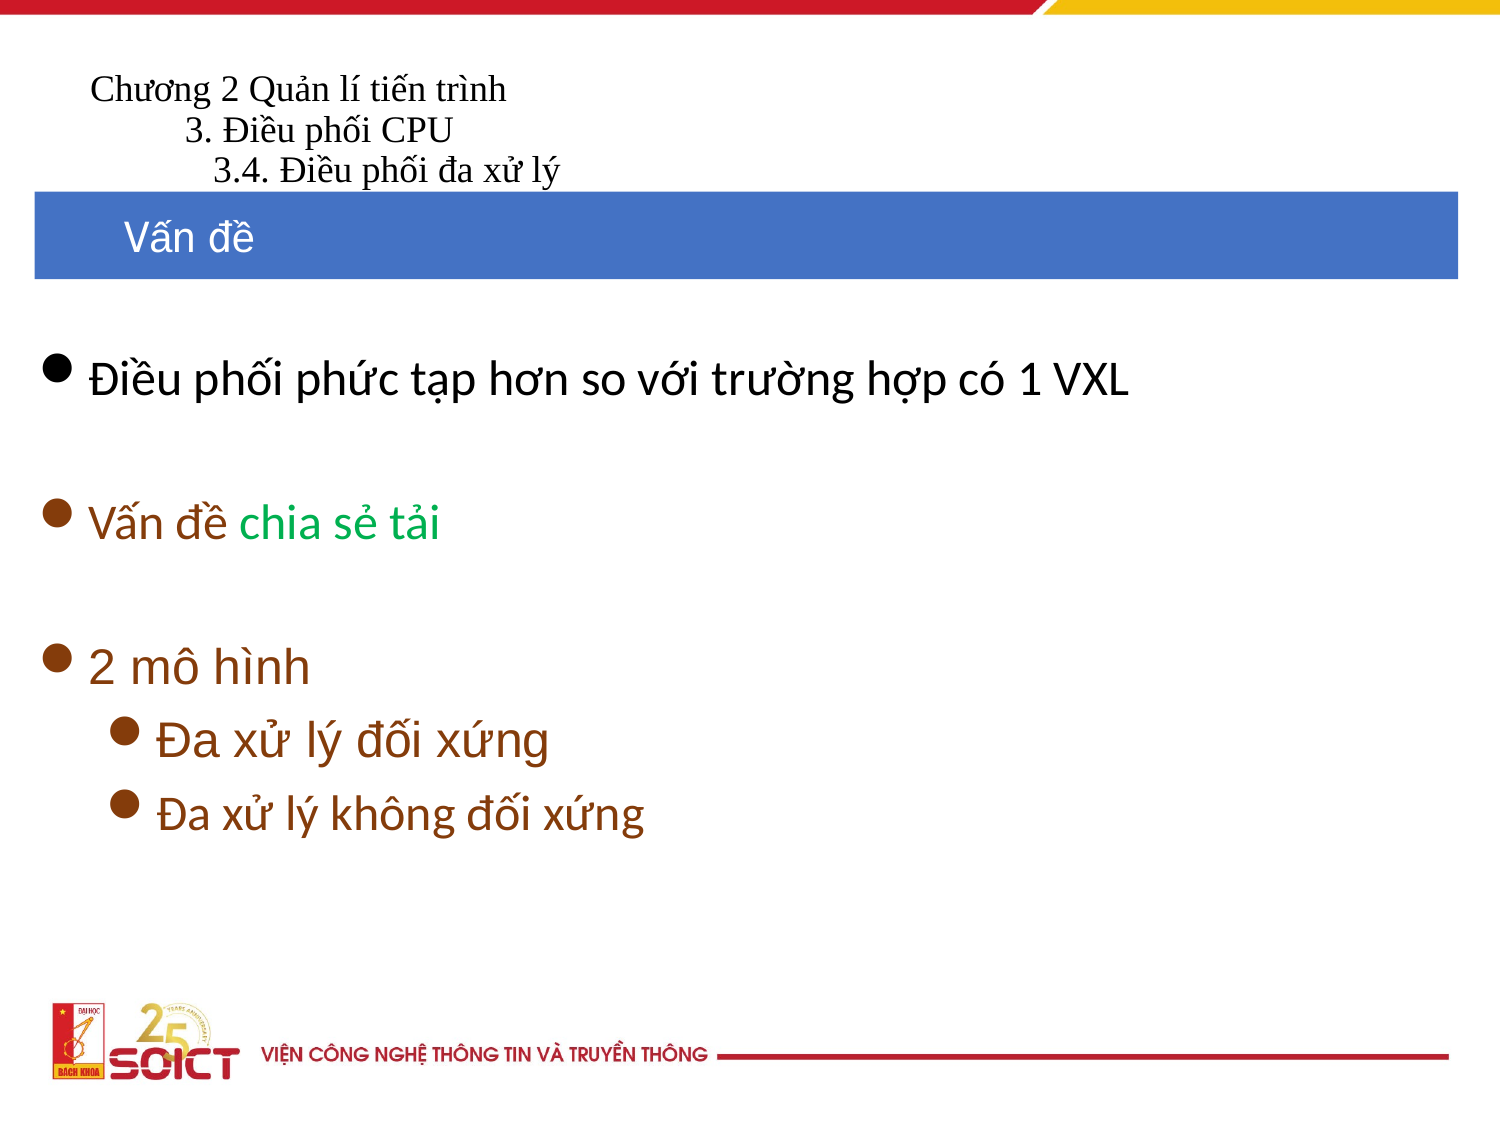

# Chương 2 Quản lí tiến trình 3. Điều phối CPU 3.4. Điều phối đa xử lý
Vấn đề
Điều phối phức tạp hơn so với trường hợp có 1 VXL

Vấn đề chia sẻ tải

2 mô hình
Đa xử lý đối xứng
Đa xử lý không đối xứng